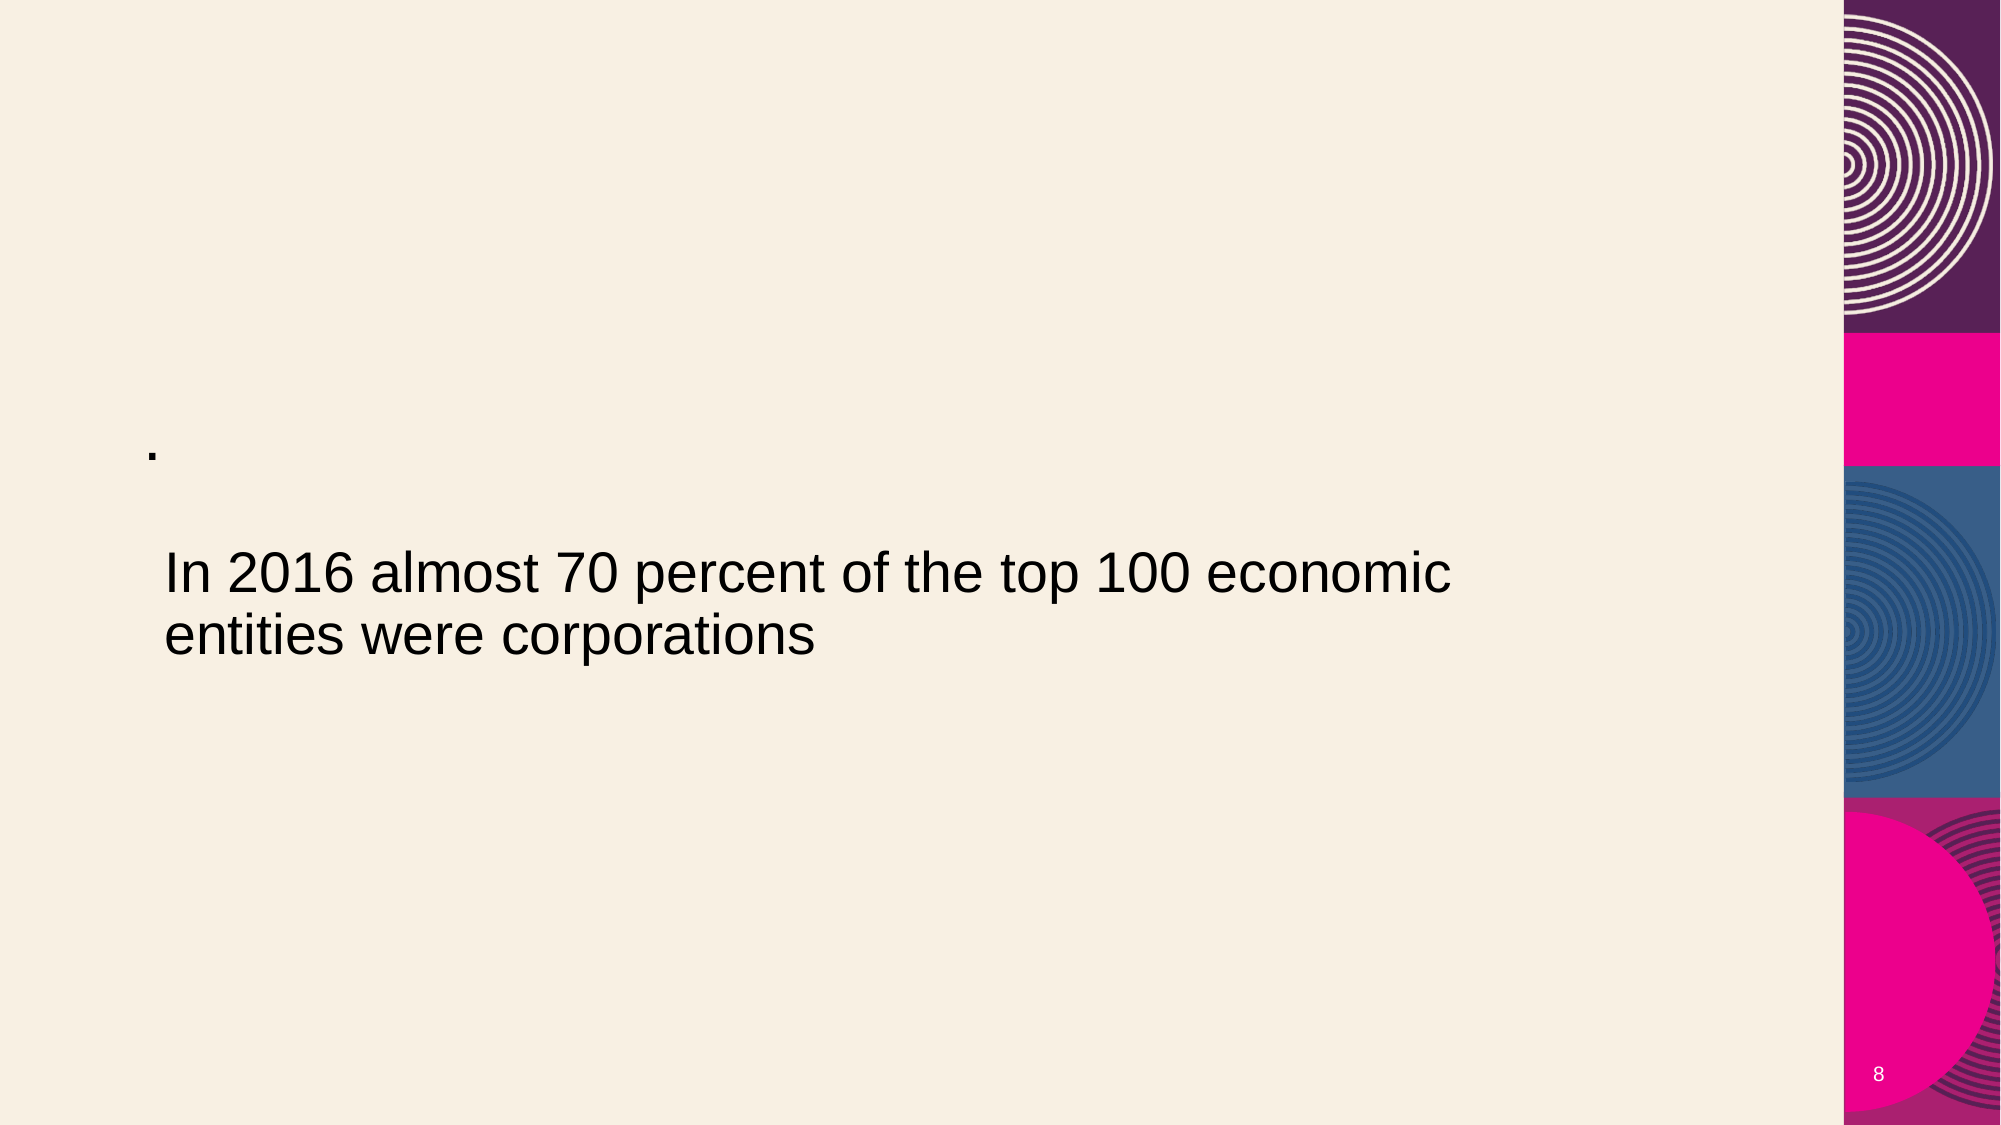

.

# In 2016 almost 70 percent of the top 100 economic entities were corporations
8